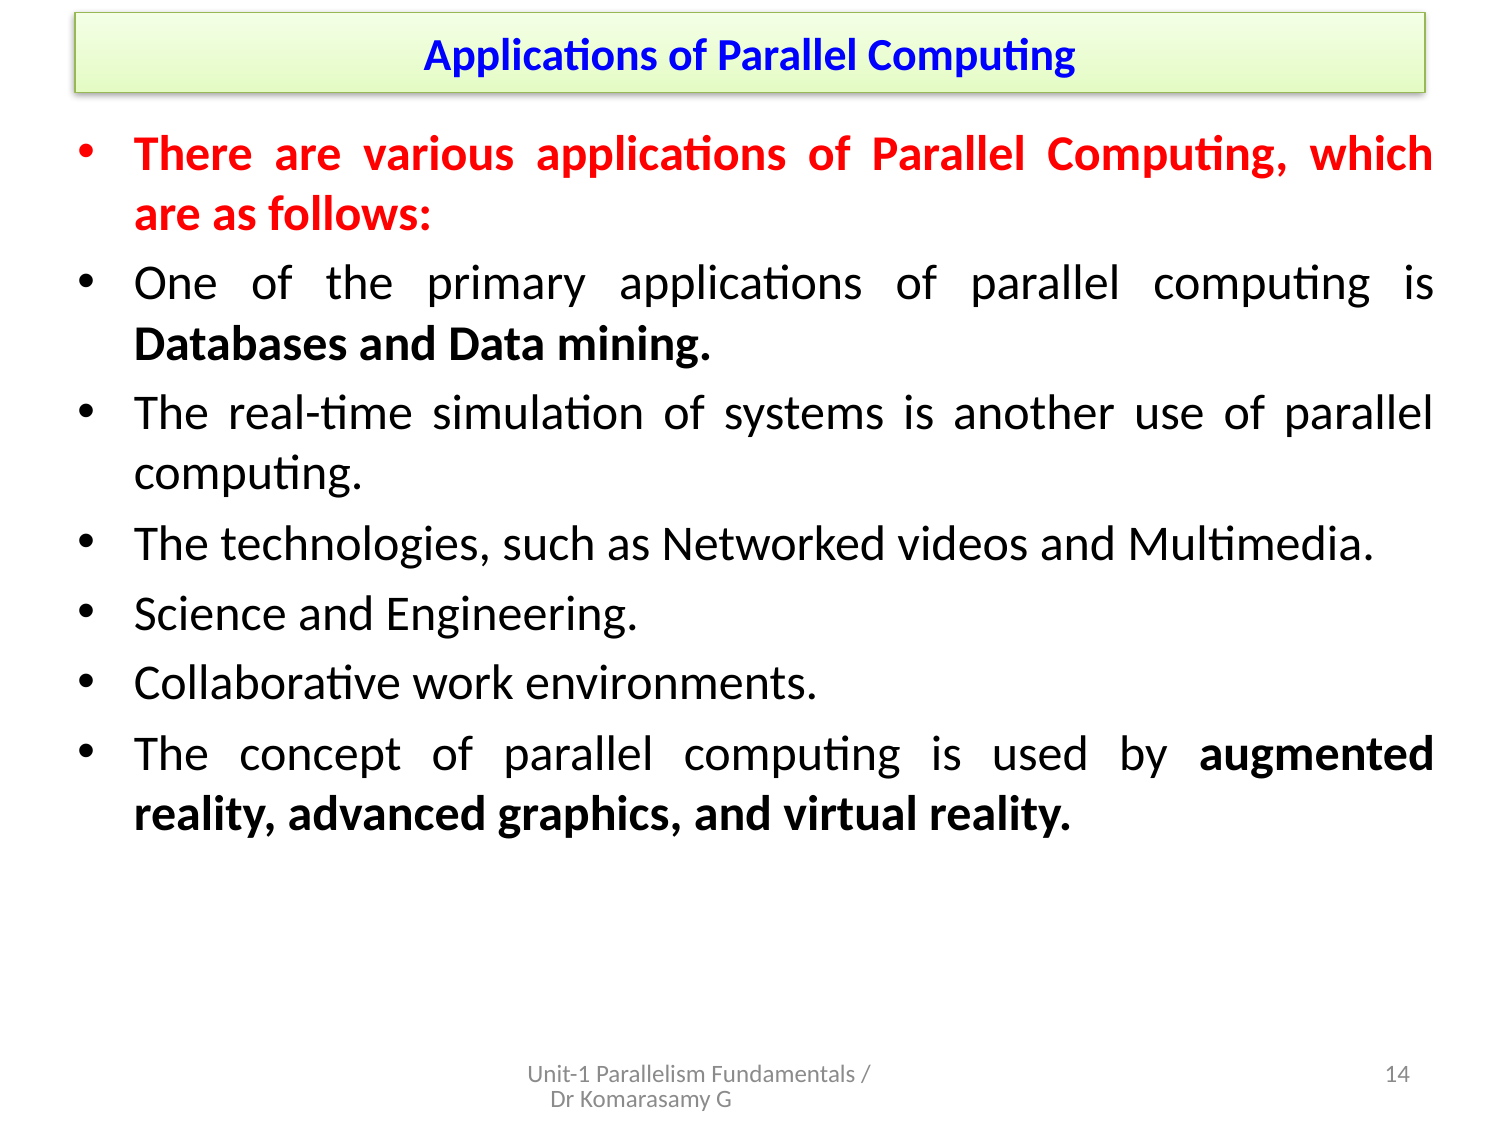

# Applications of Parallel Computing
There are various applications of Parallel Computing, which are as follows:
One of the primary applications of parallel computing is Databases and Data mining.
The real-time simulation of systems is another use of parallel computing.
The technologies, such as Networked videos and Multimedia.
Science and Engineering.
Collaborative work environments.
The concept of parallel computing is used by augmented reality, advanced graphics, and virtual reality.

Unit-1 Parallelism Fundamentals /                     Dr Komarasamy G
14